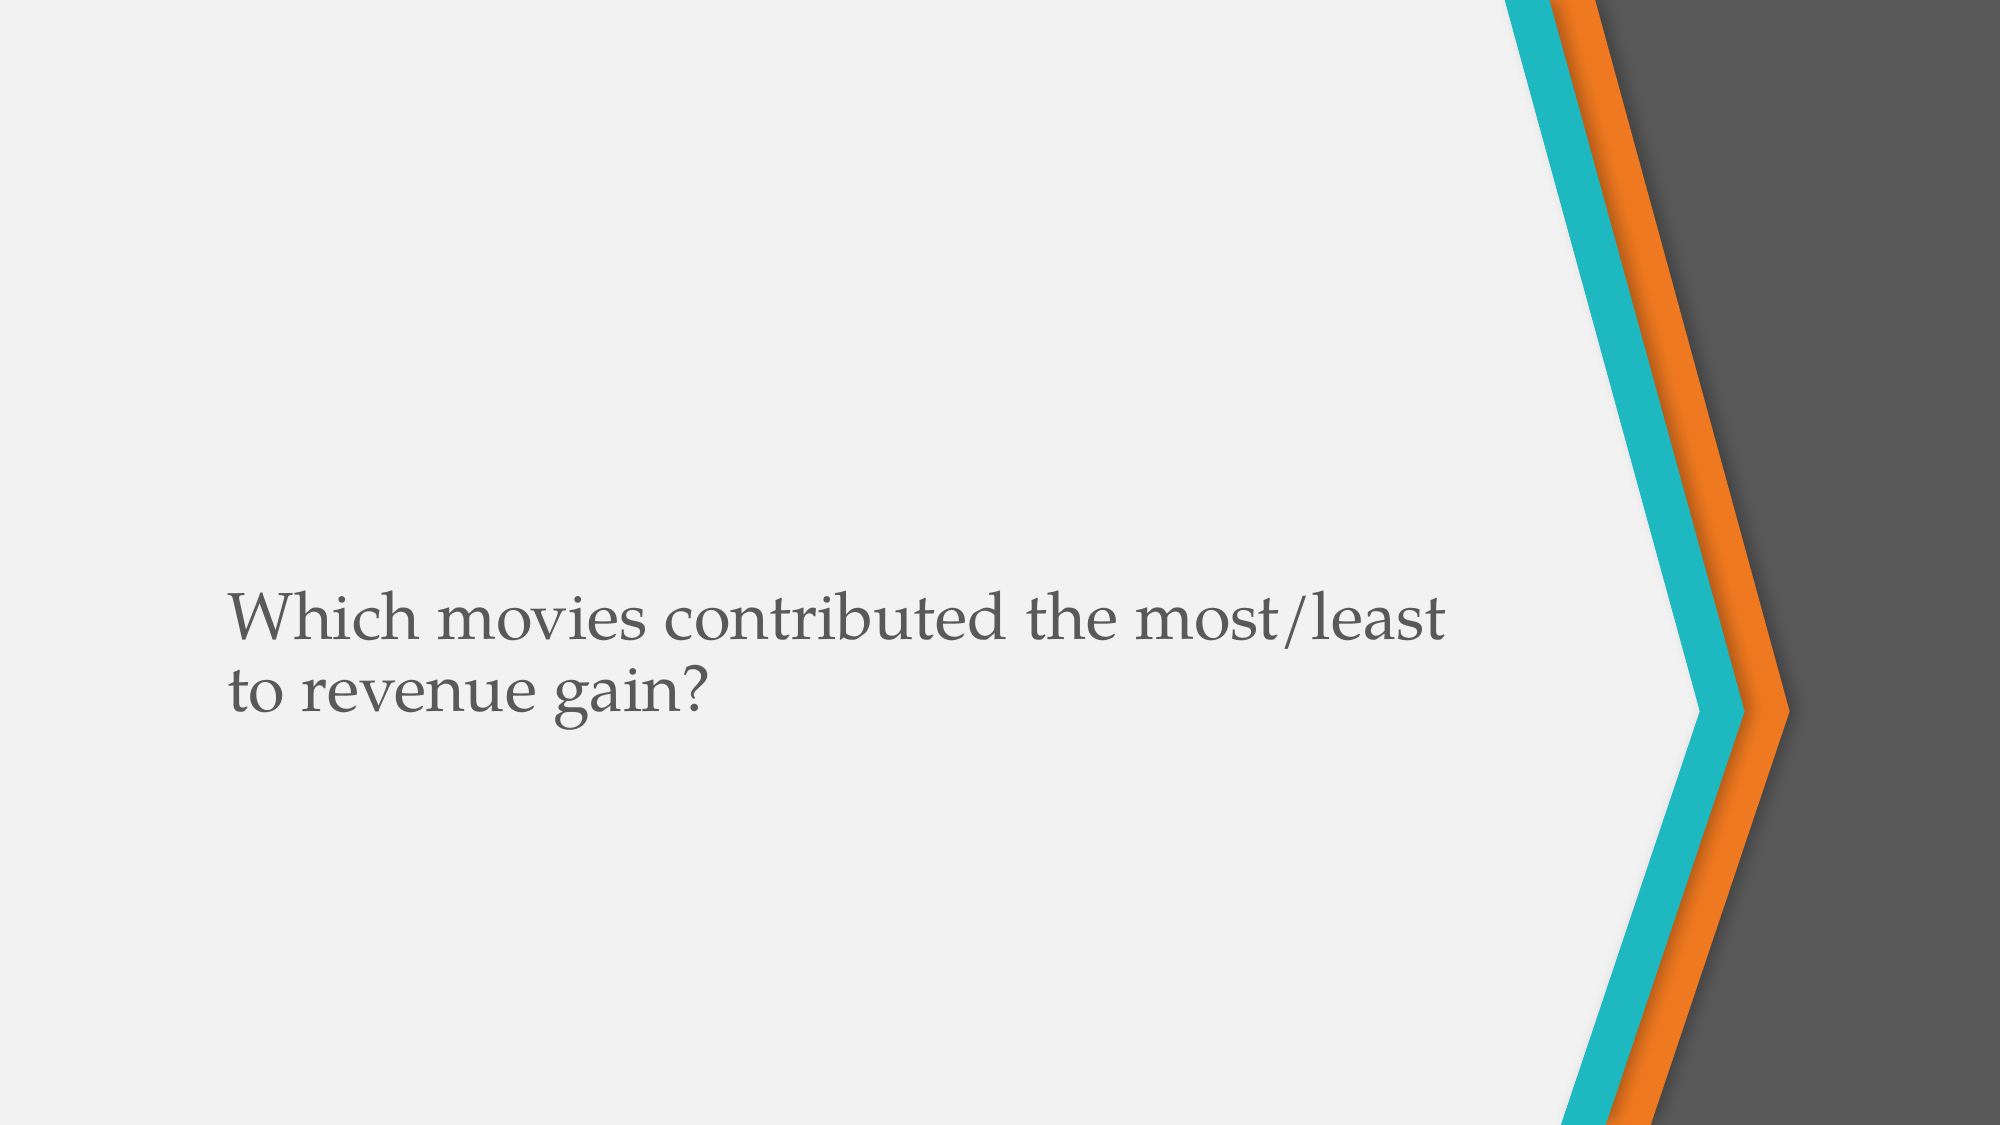

# Which movies contributed the most/least to revenue gain?